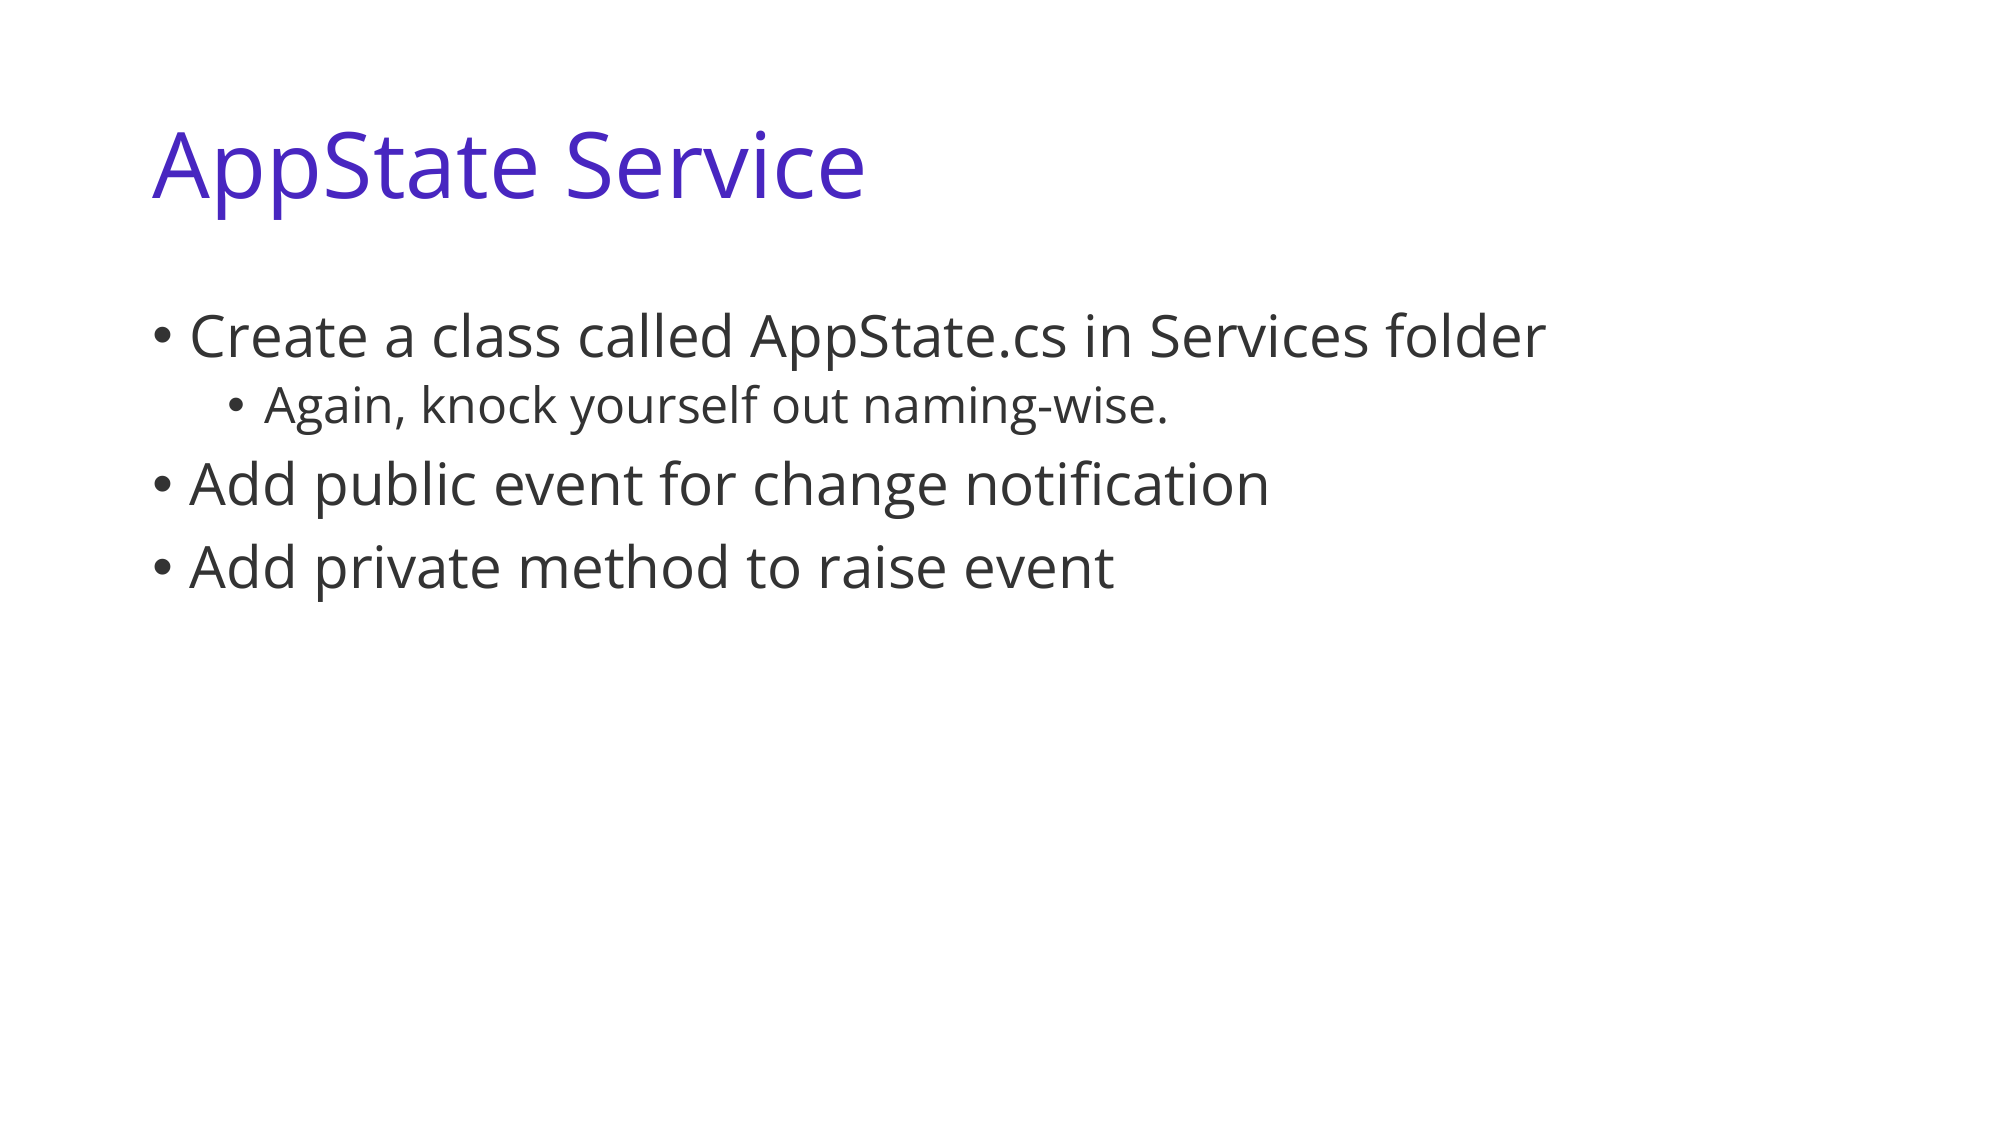

# AppState Service
Create a class called AppState.cs in Services folder
Again, knock yourself out naming-wise.
Add public event for change notification
Add private method to raise event